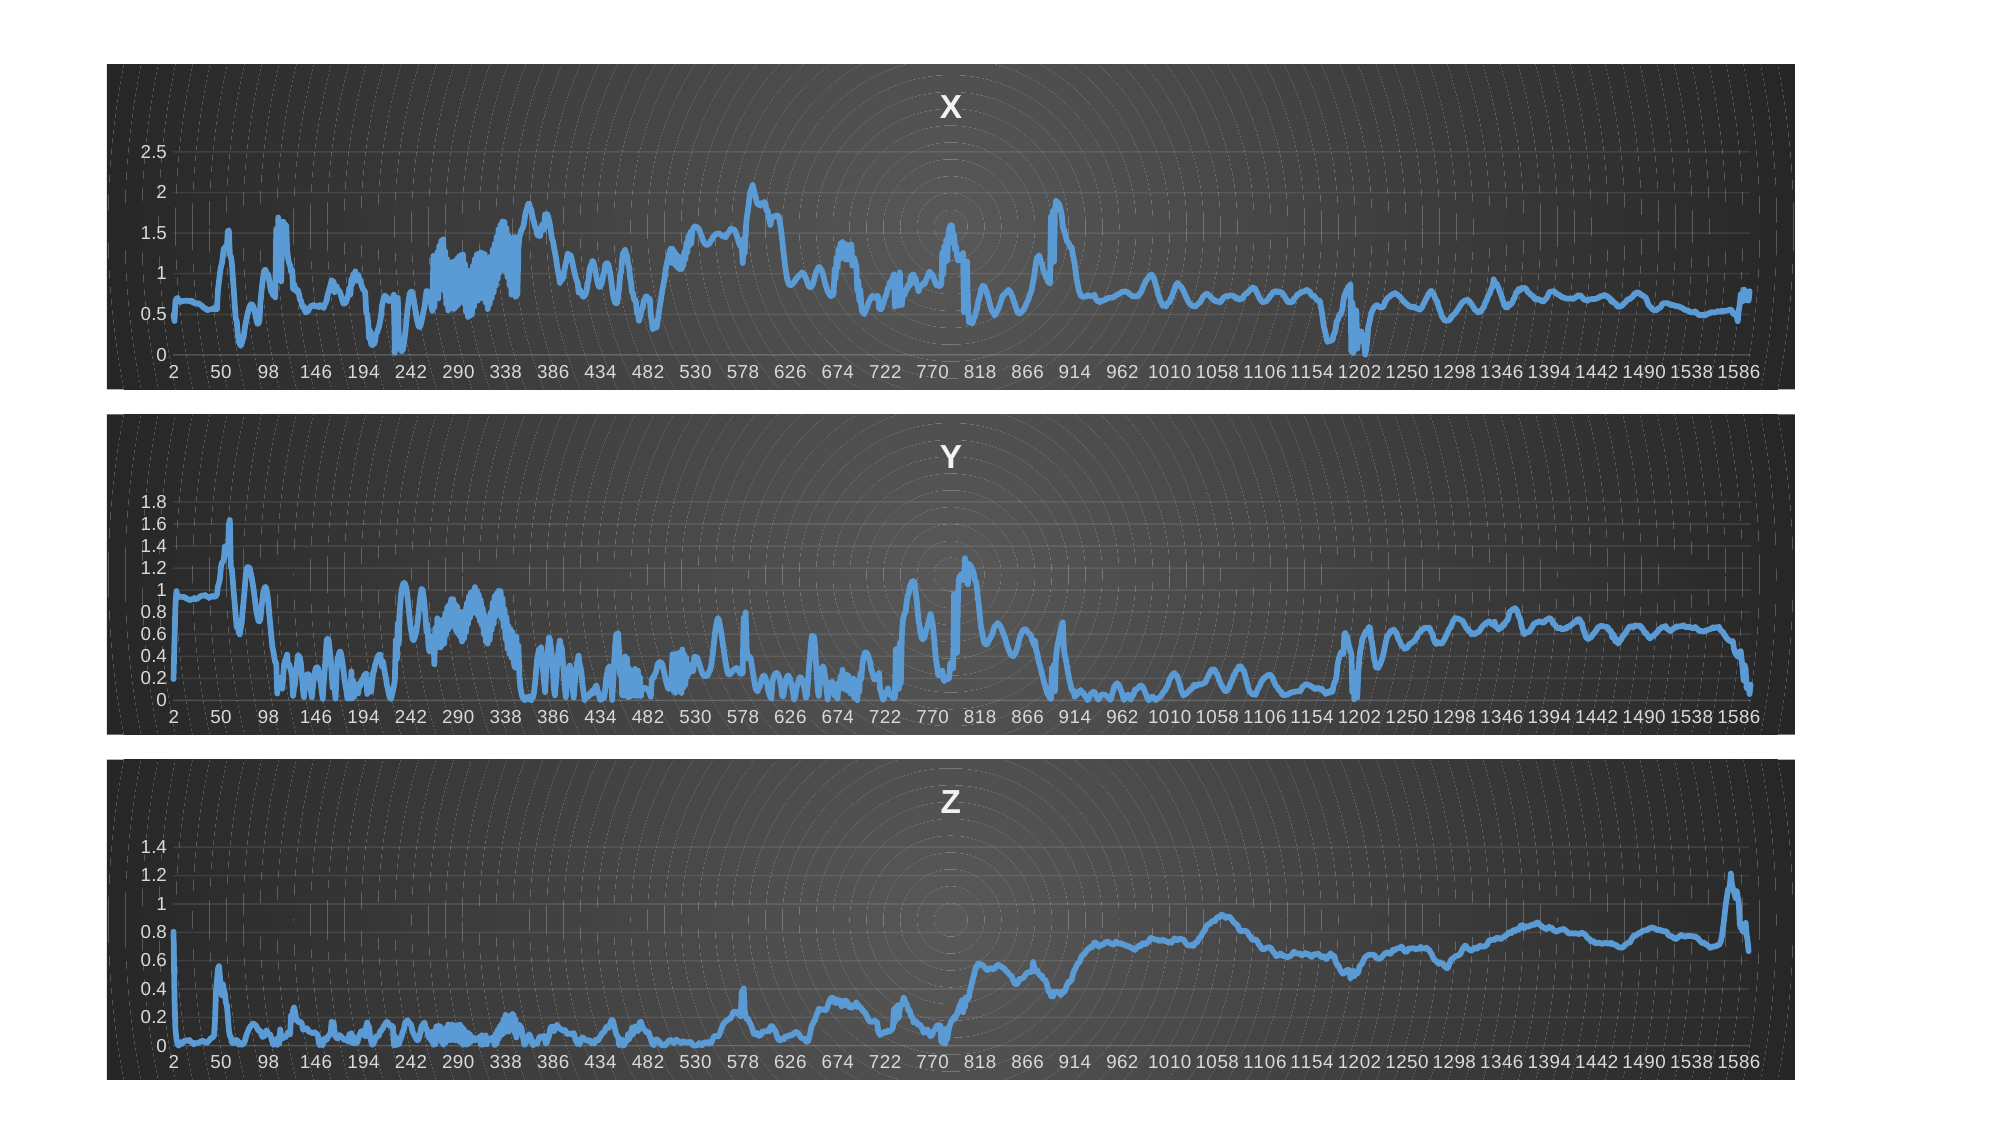

### Chart: Y

| Category |  |
|---|---|

### Chart: Y

| Category |  |
|---|---|

### Chart: Y

| Category |  |
|---|---|

### Chart: Y

| Category |  |
|---|---|

### Chart: Y

| Category |  |
|---|---|

### Chart: Y

| Category |  |
|---|---|

### Chart: X

| Category |  |
|---|---|

### Chart: Y

| Category |  |
|---|---|

### Chart: Z

| Category |  |
|---|---|

### Chart: X

| Category |  |
|---|---|

### Chart: Z

| Category |  |
|---|---|

### Chart: X

| Category |  |
|---|---|

### Chart: Z

| Category |  |
|---|---|

### Chart: X

| Category |  |
|---|---|

### Chart: Z

| Category |  |
|---|---|

### Chart: X

| Category |  |
|---|---|

### Chart: Z

| Category |  |
|---|---|

### Chart: X

| Category |  |
|---|---|

### Chart: Z

| Category |  |
|---|---|

### Chart: X

| Category |  |
|---|---|

### Chart: Z

| Category |  |
|---|---|